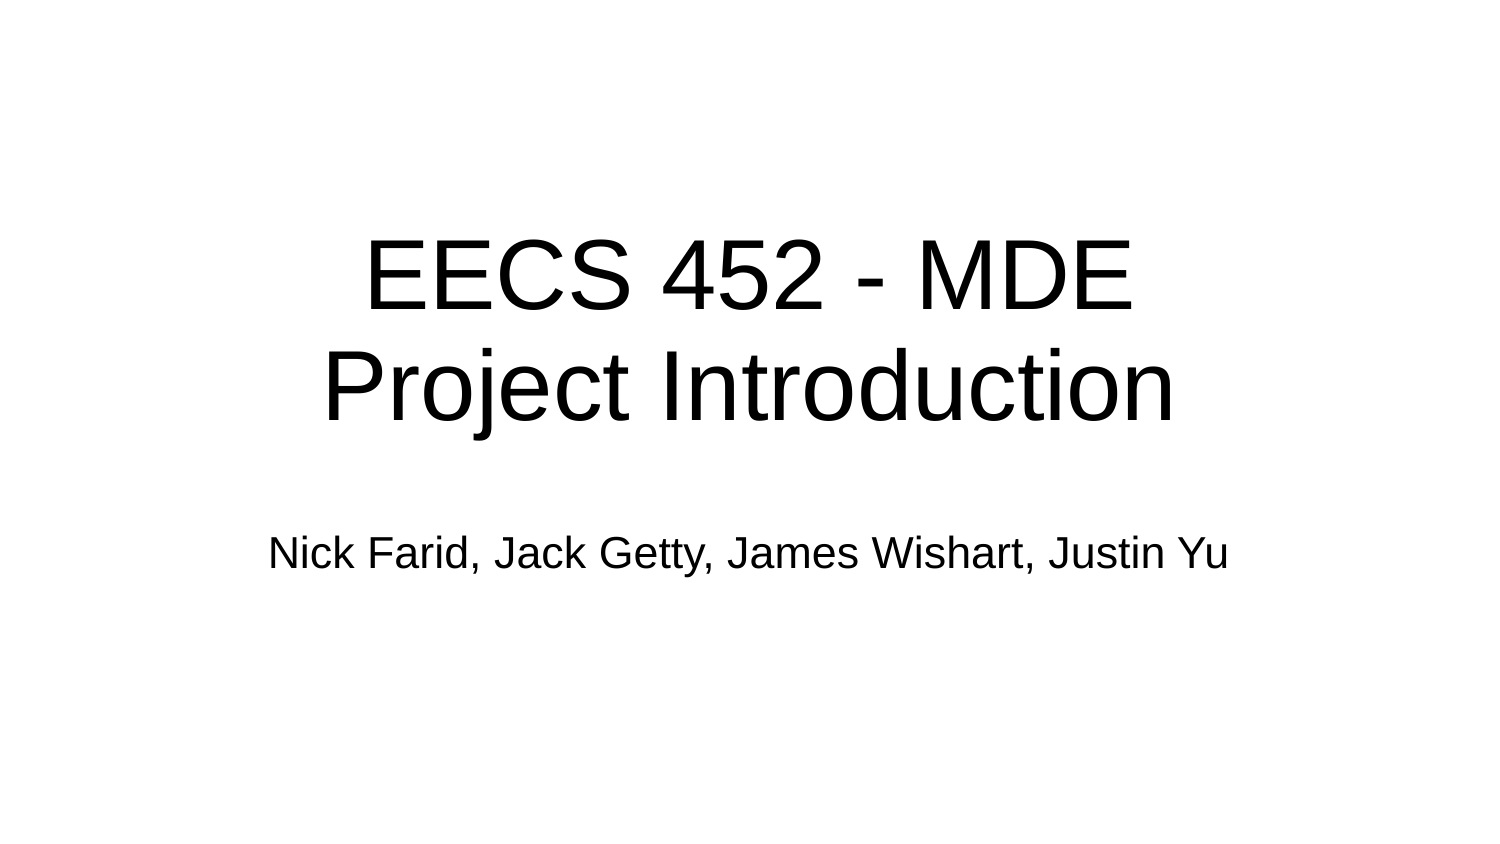

# EECS 452 - MDE Project Introduction

Nick Farid, Jack Getty, James Wishart, Justin Yu